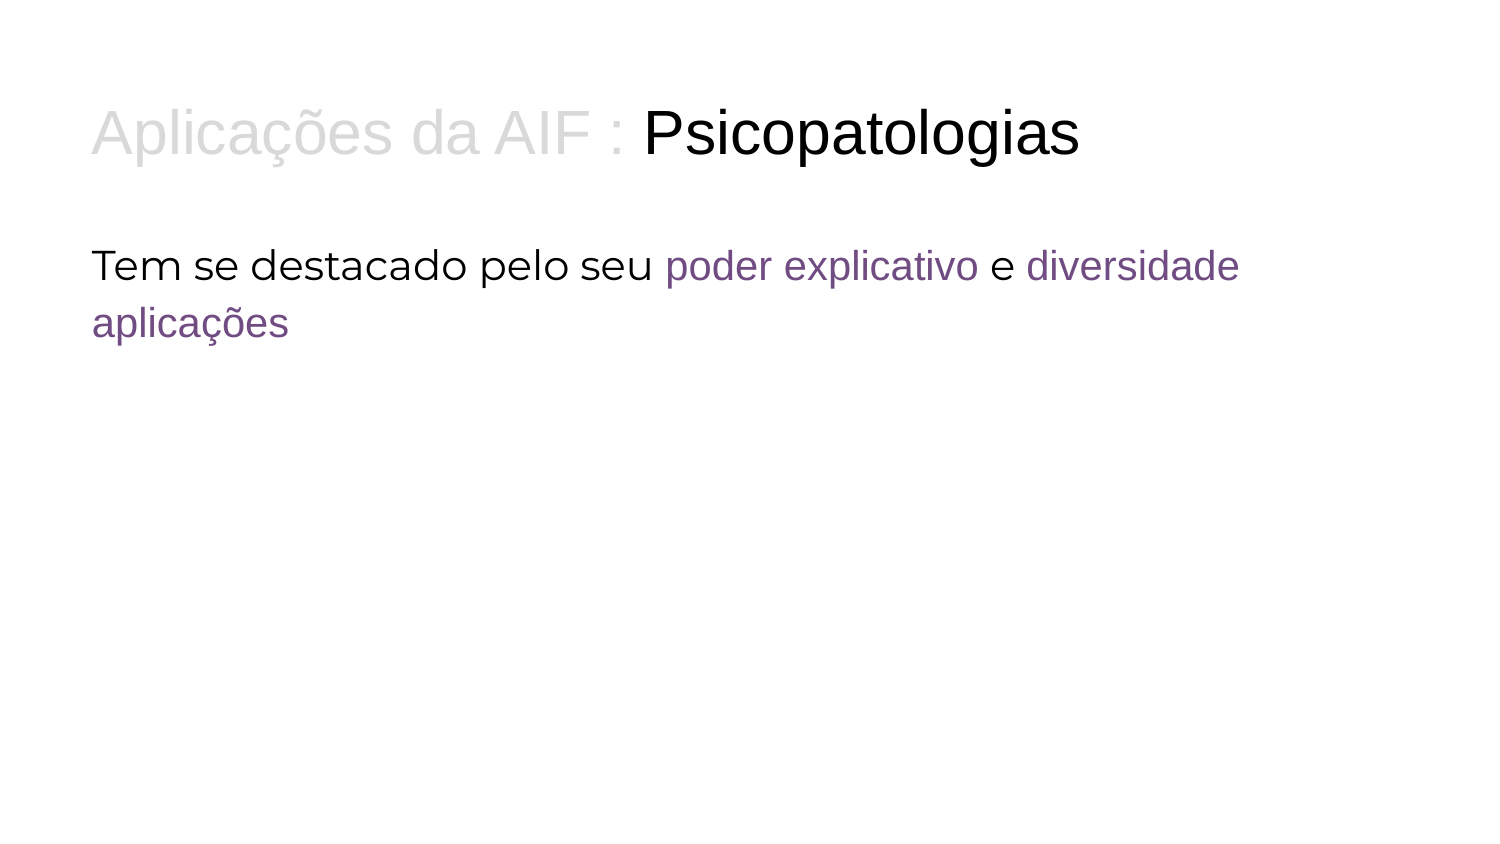

# Aplicações da AIF : Psicopatologias
Tem se destacado pelo seu poder explicativo e diversidade aplicações